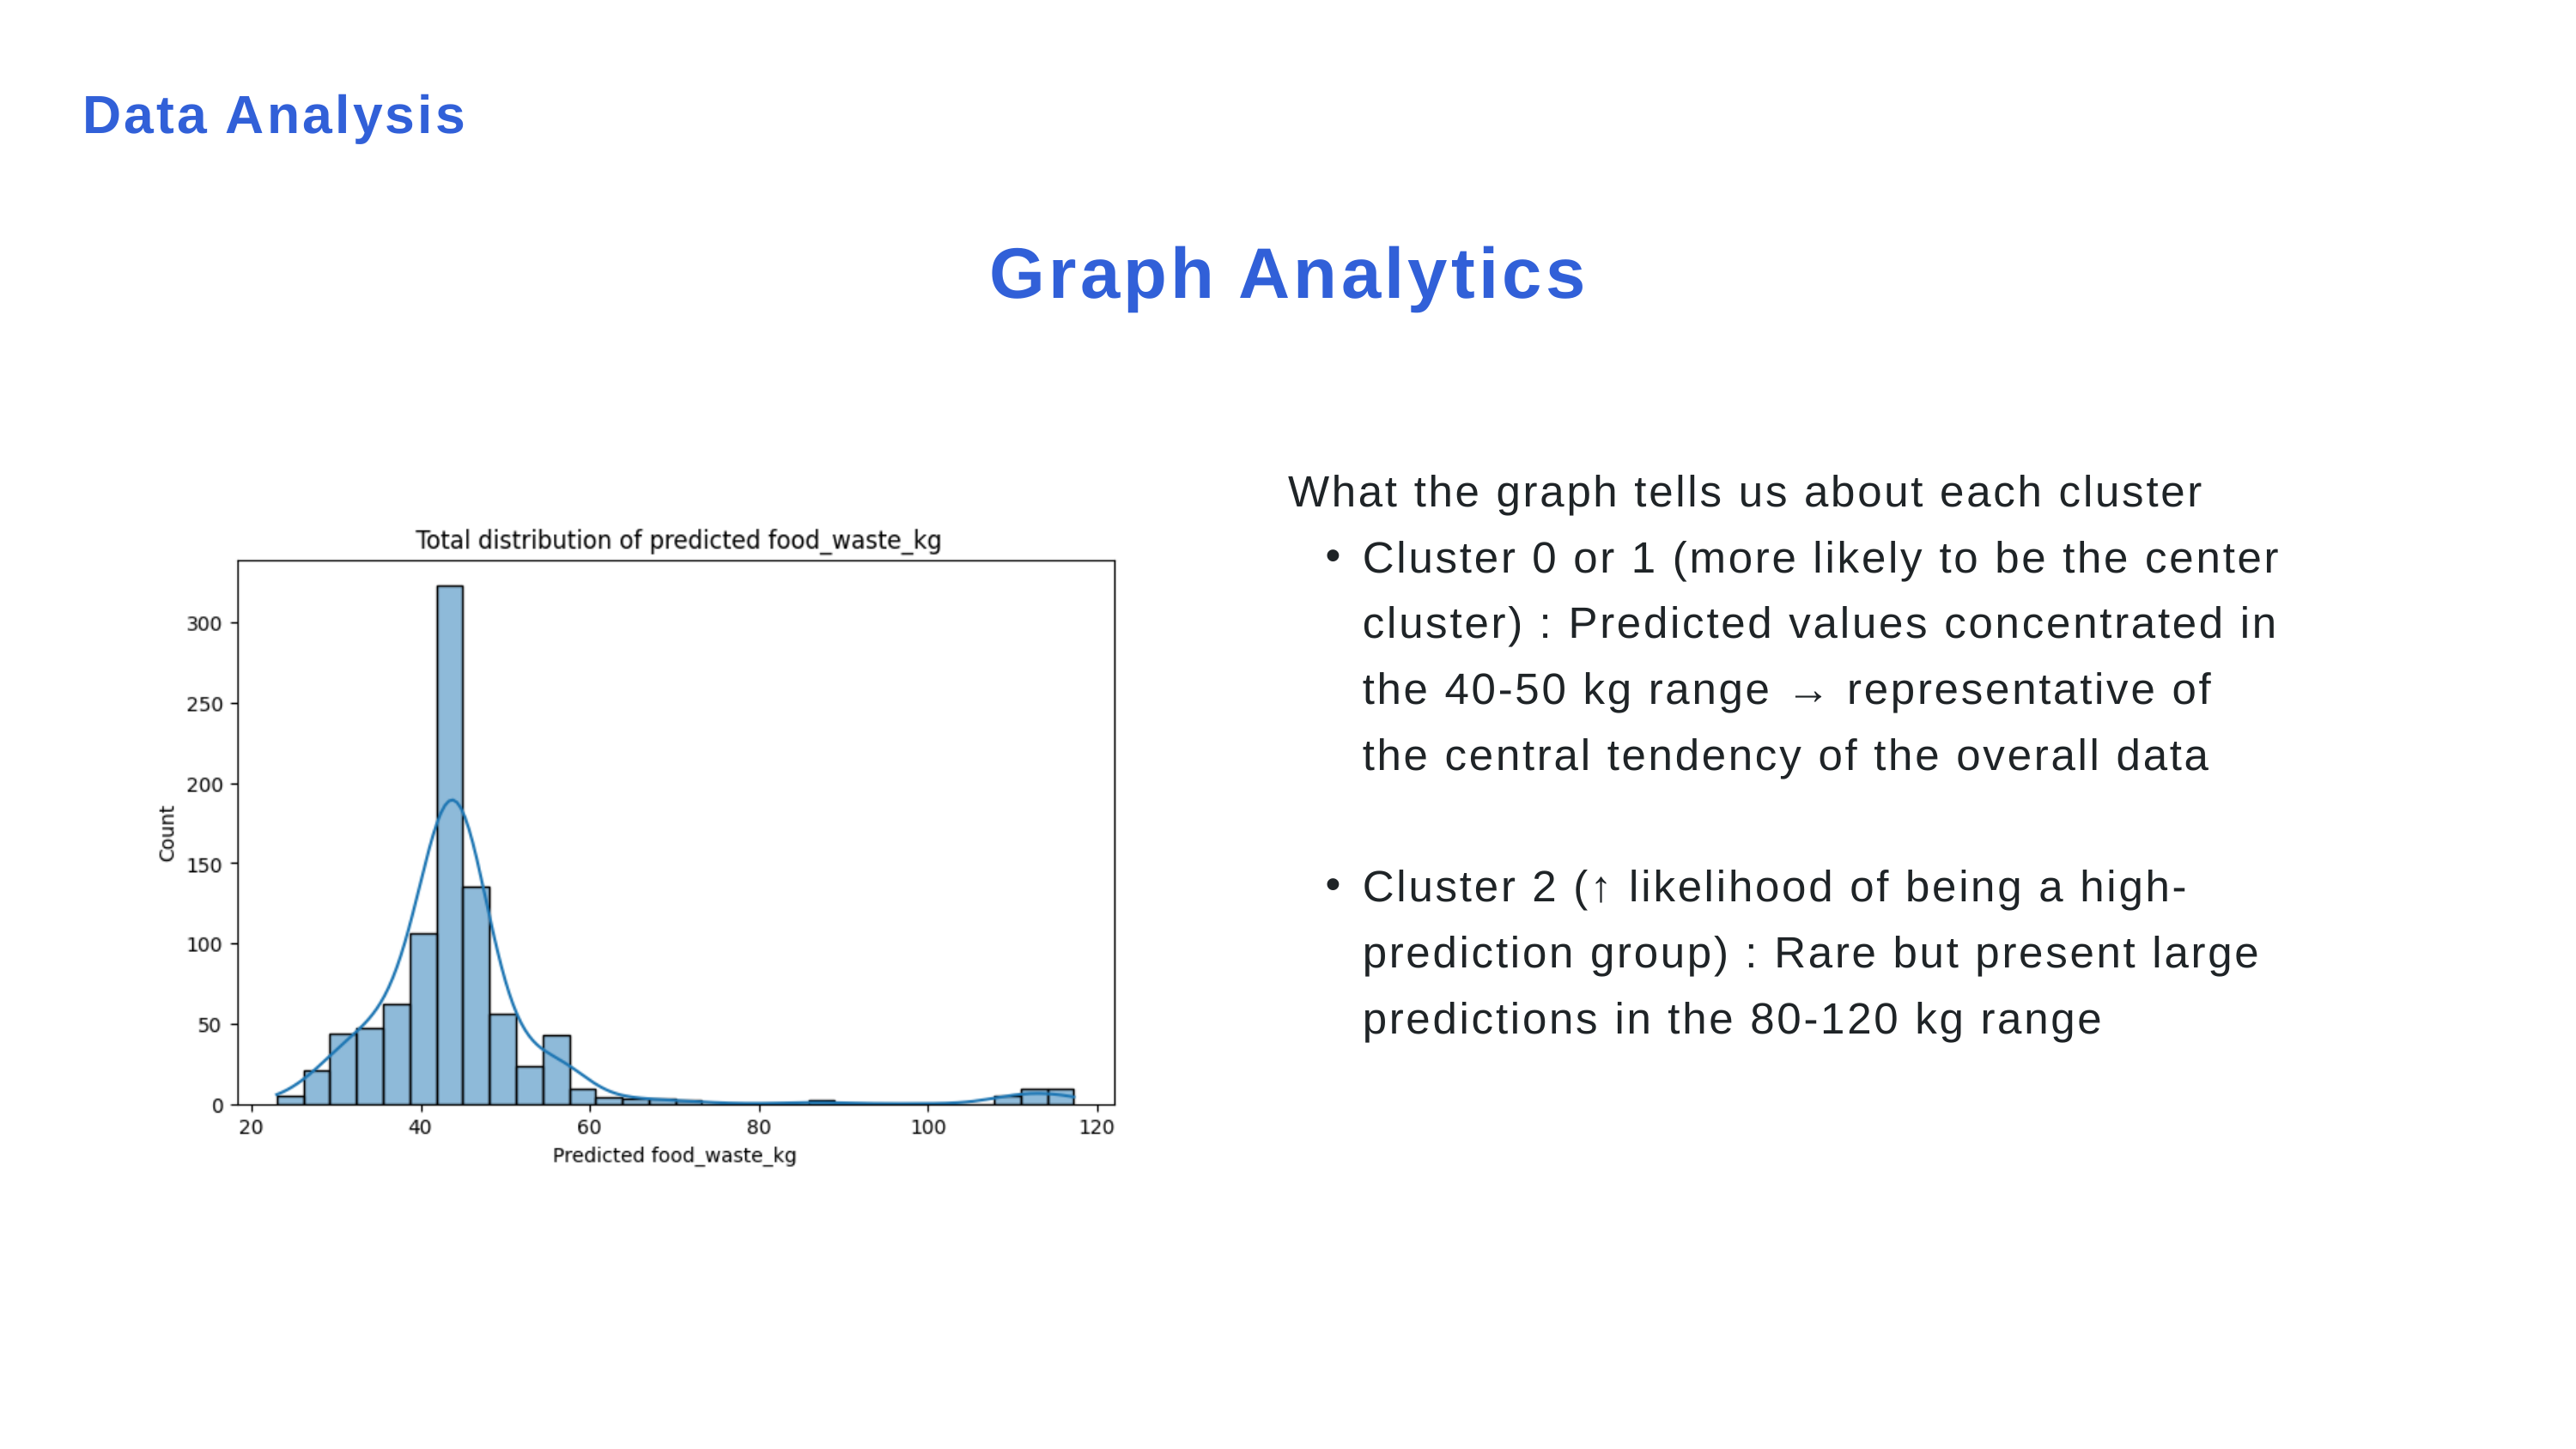

Data Analysis
Graph Analytics
What the graph tells us about each cluster
Cluster 0 or 1 (more likely to be the center cluster) : Predicted values concentrated in the 40-50 kg range → representative of the central tendency of the overall data

Cluster 2 (↑ likelihood of being a high-prediction group) : Rare but present large predictions in the 80-120 kg range